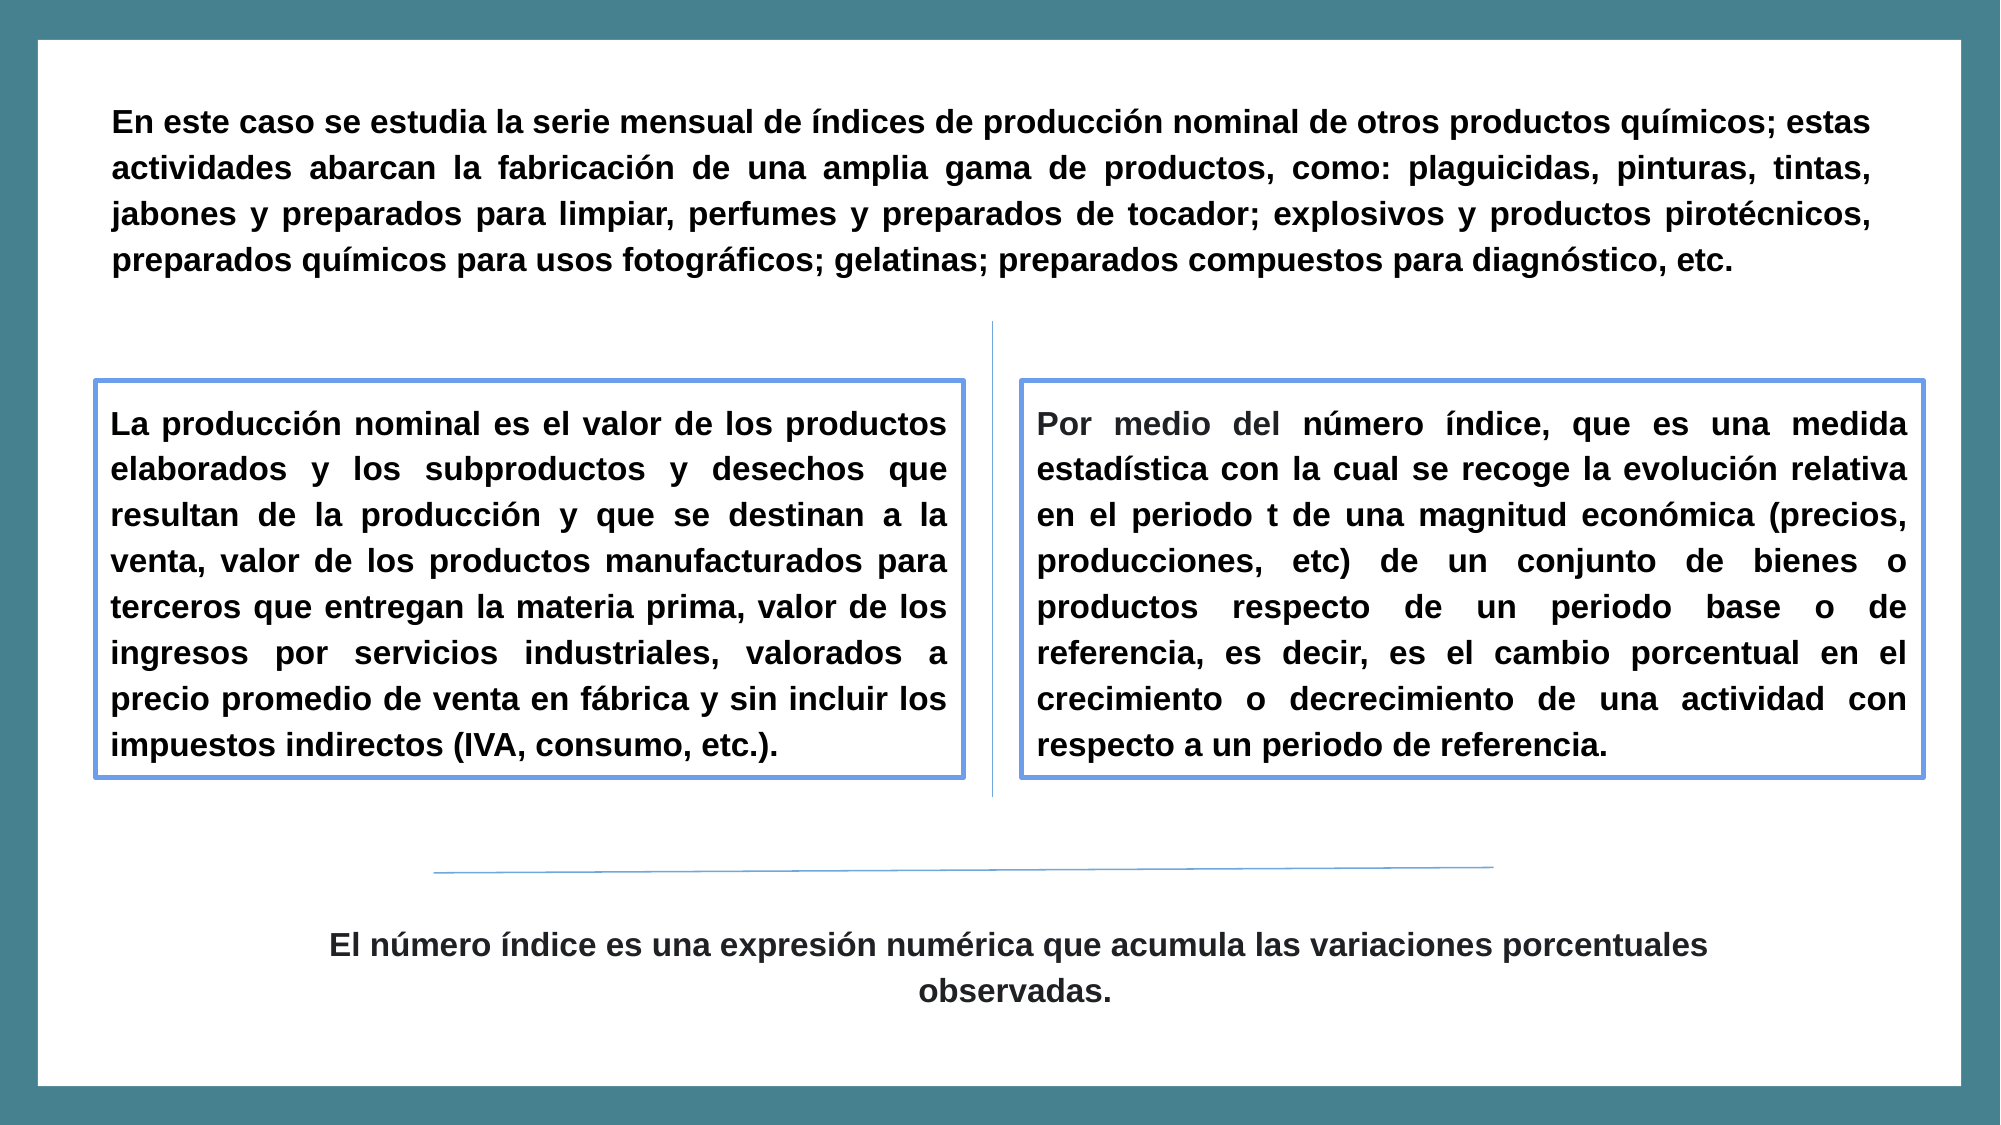

En este caso se estudia la serie mensual de índices de producción nominal de otros productos químicos; estas actividades abarcan la fabricación de una amplia gama de productos, como: plaguicidas, pinturas, tintas, jabones y preparados para limpiar, perfumes y preparados de tocador; explosivos y productos pirotécnicos, preparados químicos para usos fotográficos; gelatinas; preparados compuestos para diagnóstico, etc.
La producción nominal es el valor de los productos elaborados y los subproductos y desechos que resultan de la producción y que se destinan a la venta, valor de los productos manufacturados para terceros que entregan la materia prima, valor de los ingresos por servicios industriales, valorados a precio promedio de venta en fábrica y sin incluir los impuestos indirectos (IVA, consumo, etc.).
Por medio del número índice, que es una medida estadística con la cual se recoge la evolución relativa en el periodo t de una magnitud económica (precios, producciones, etc) de un conjunto de bienes o productos respecto de un periodo base o de referencia, es decir, es el cambio porcentual en el crecimiento o decrecimiento de una actividad con respecto a un periodo de referencia.
El número índice es una expresión numérica que acumula las variaciones porcentuales observadas.